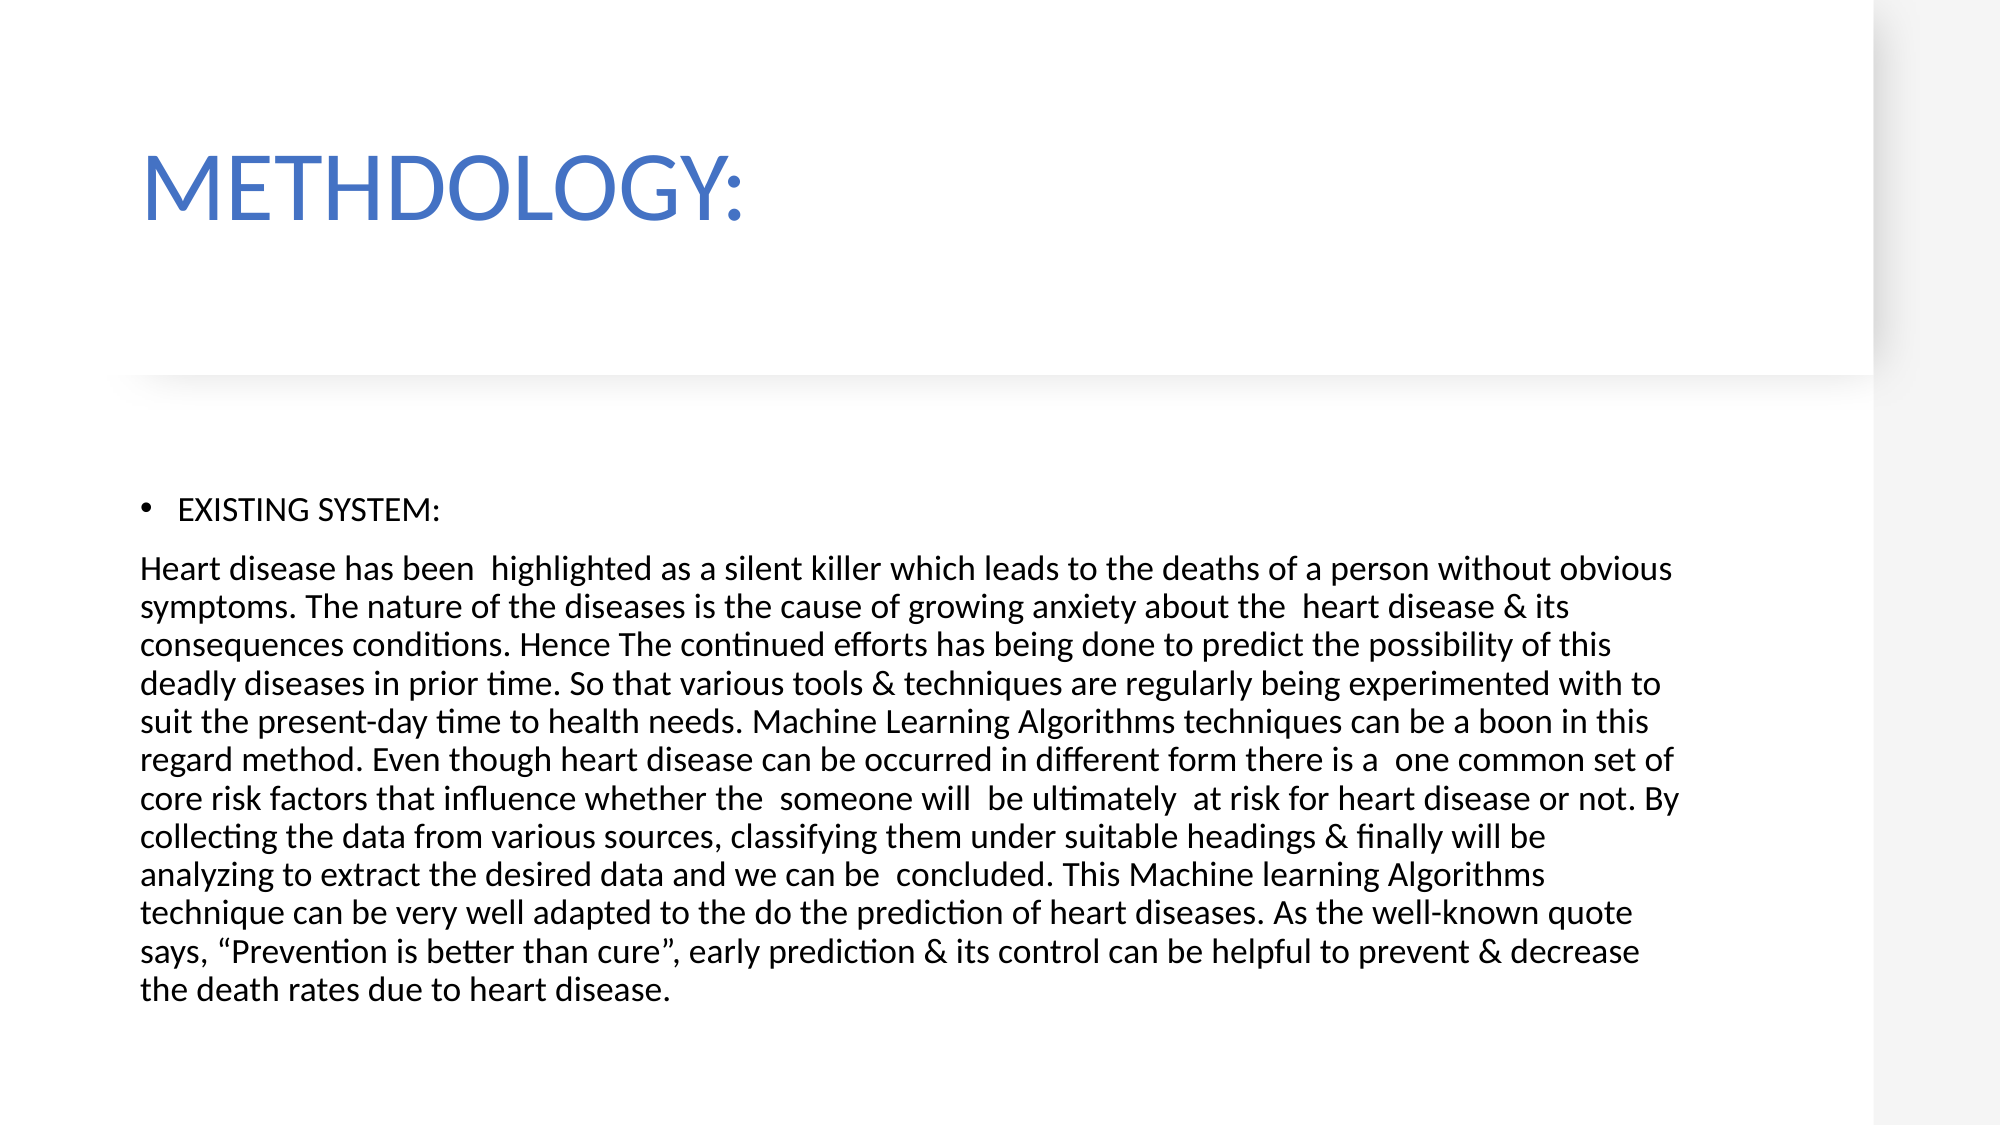

# METHDOLOGY:
EXISTING SYSTEM:
Heart disease has been  highlighted as a silent killer which leads to the deaths of a person without obvious symptoms. The nature of the diseases is the cause of growing anxiety about the  heart disease & its consequences conditions. Hence The continued efforts has being done to predict the possibility of this deadly diseases in prior time. So that various tools & techniques are regularly being experimented with to suit the present-day time to health needs. Machine Learning Algorithms techniques can be a boon in this regard method. Even though heart disease can be occurred in different form there is a  one common set of core risk factors that influence whether the  someone will  be ultimately  at risk for heart disease or not. By collecting the data from various sources, classifying them under suitable headings & finally will be analyzing to extract the desired data and we can be  concluded. This Machine learning Algorithms technique can be very well adapted to the do the prediction of heart diseases. As the well-known quote says, “Prevention is better than cure”, early prediction & its control can be helpful to prevent & decrease the death rates due to heart disease.